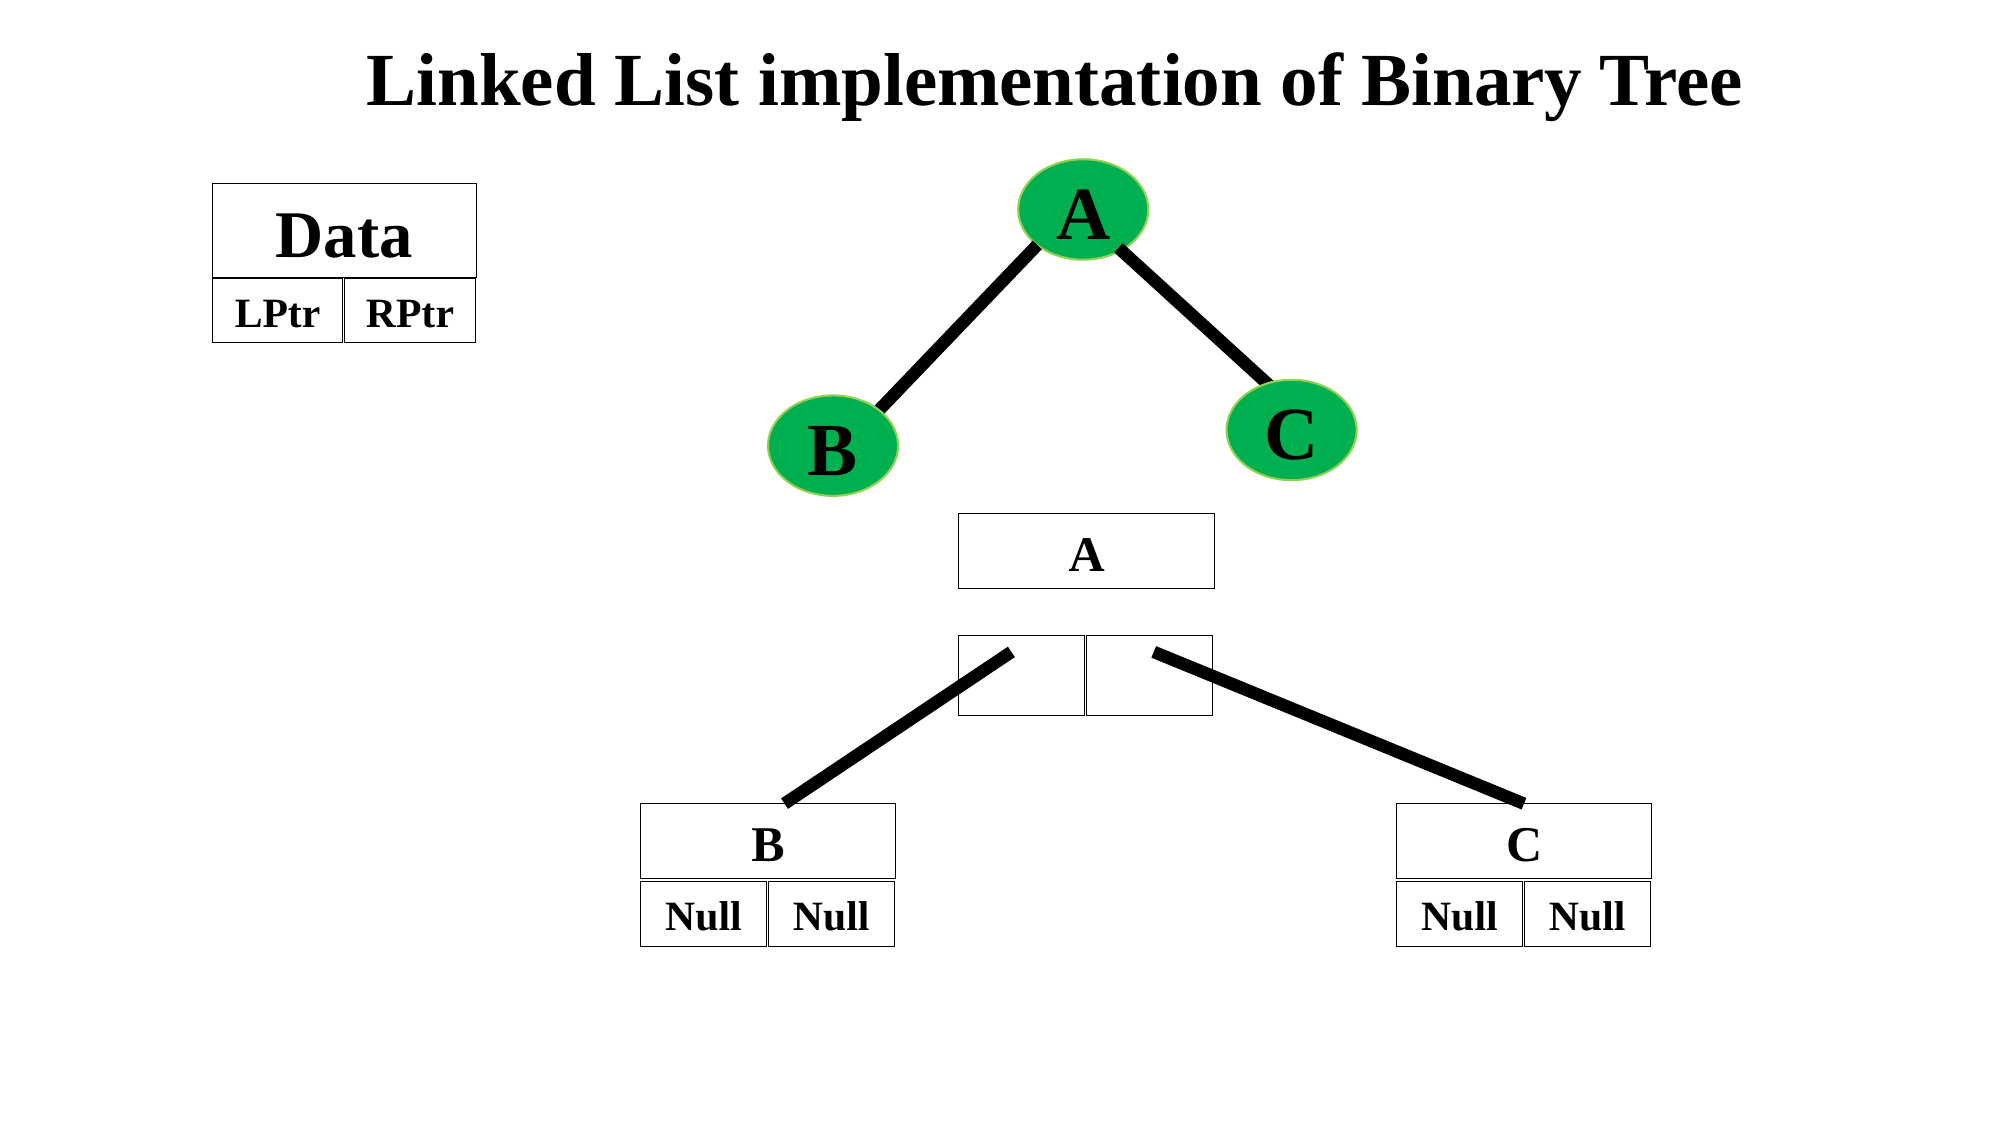

Linked List implementation of Binary Tree
A
C
B
Data
LPtr
RPtr
A

B
Null
Null
C
Null
Null